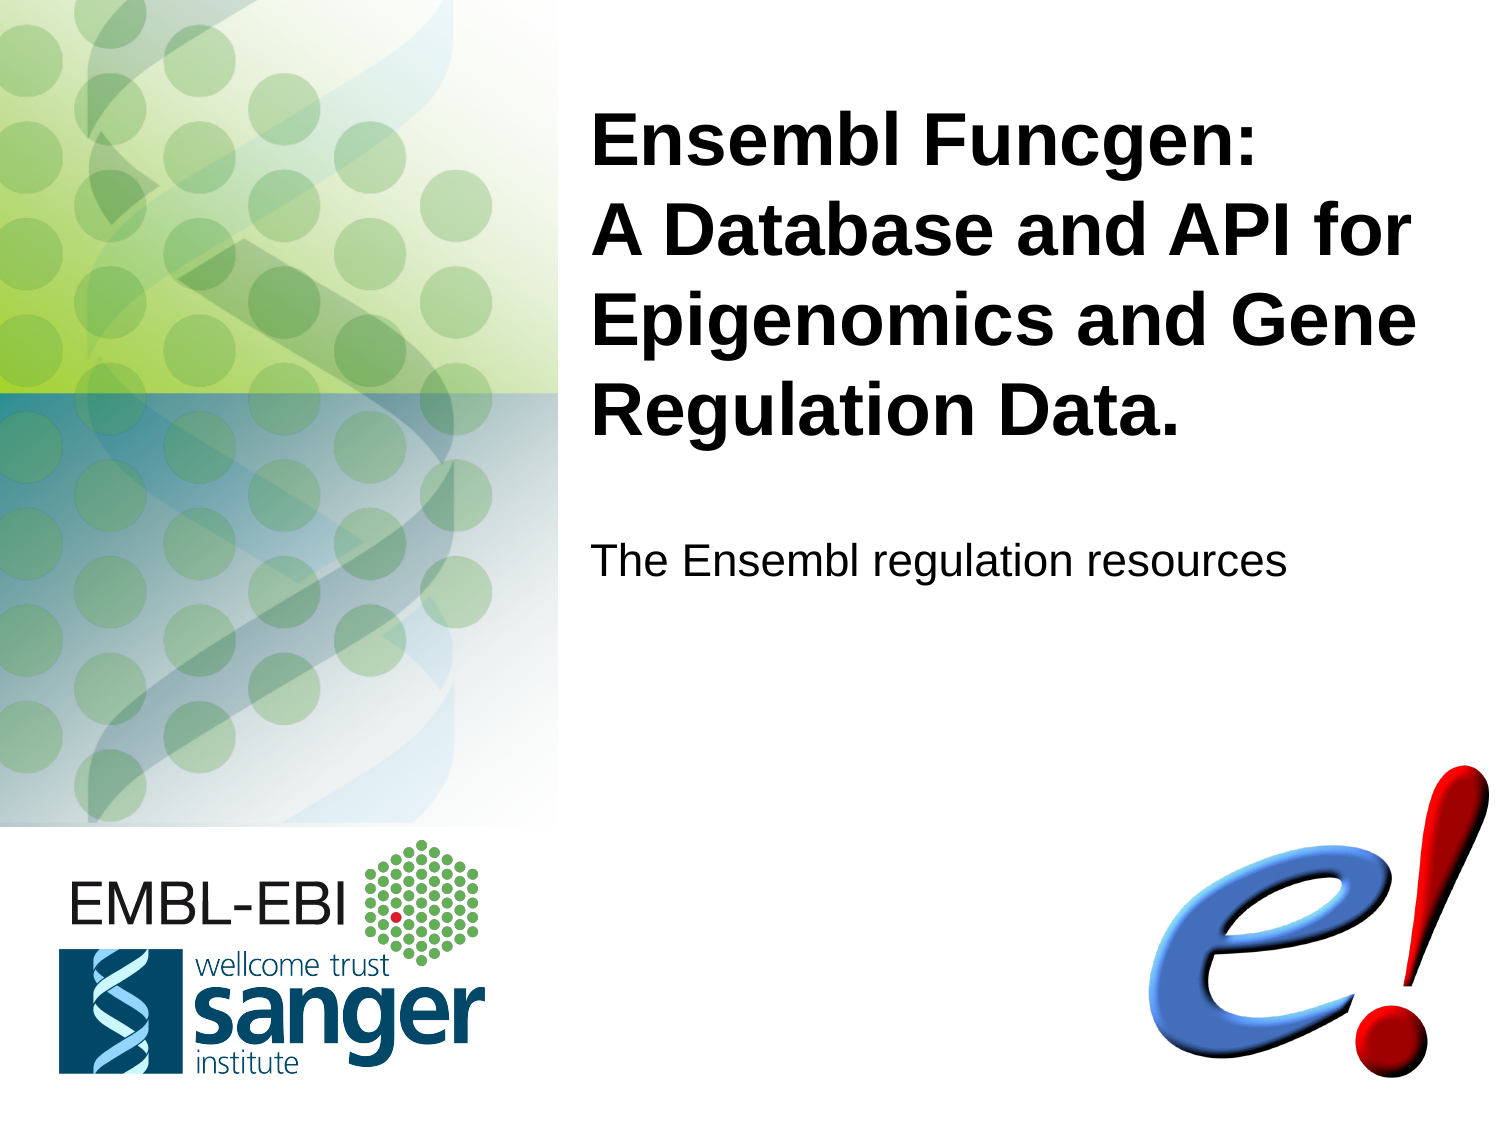

# Ensembl Funcgen: A Database and API for Epigenomics and Gene Regulation Data.

The Ensembl regulation resources